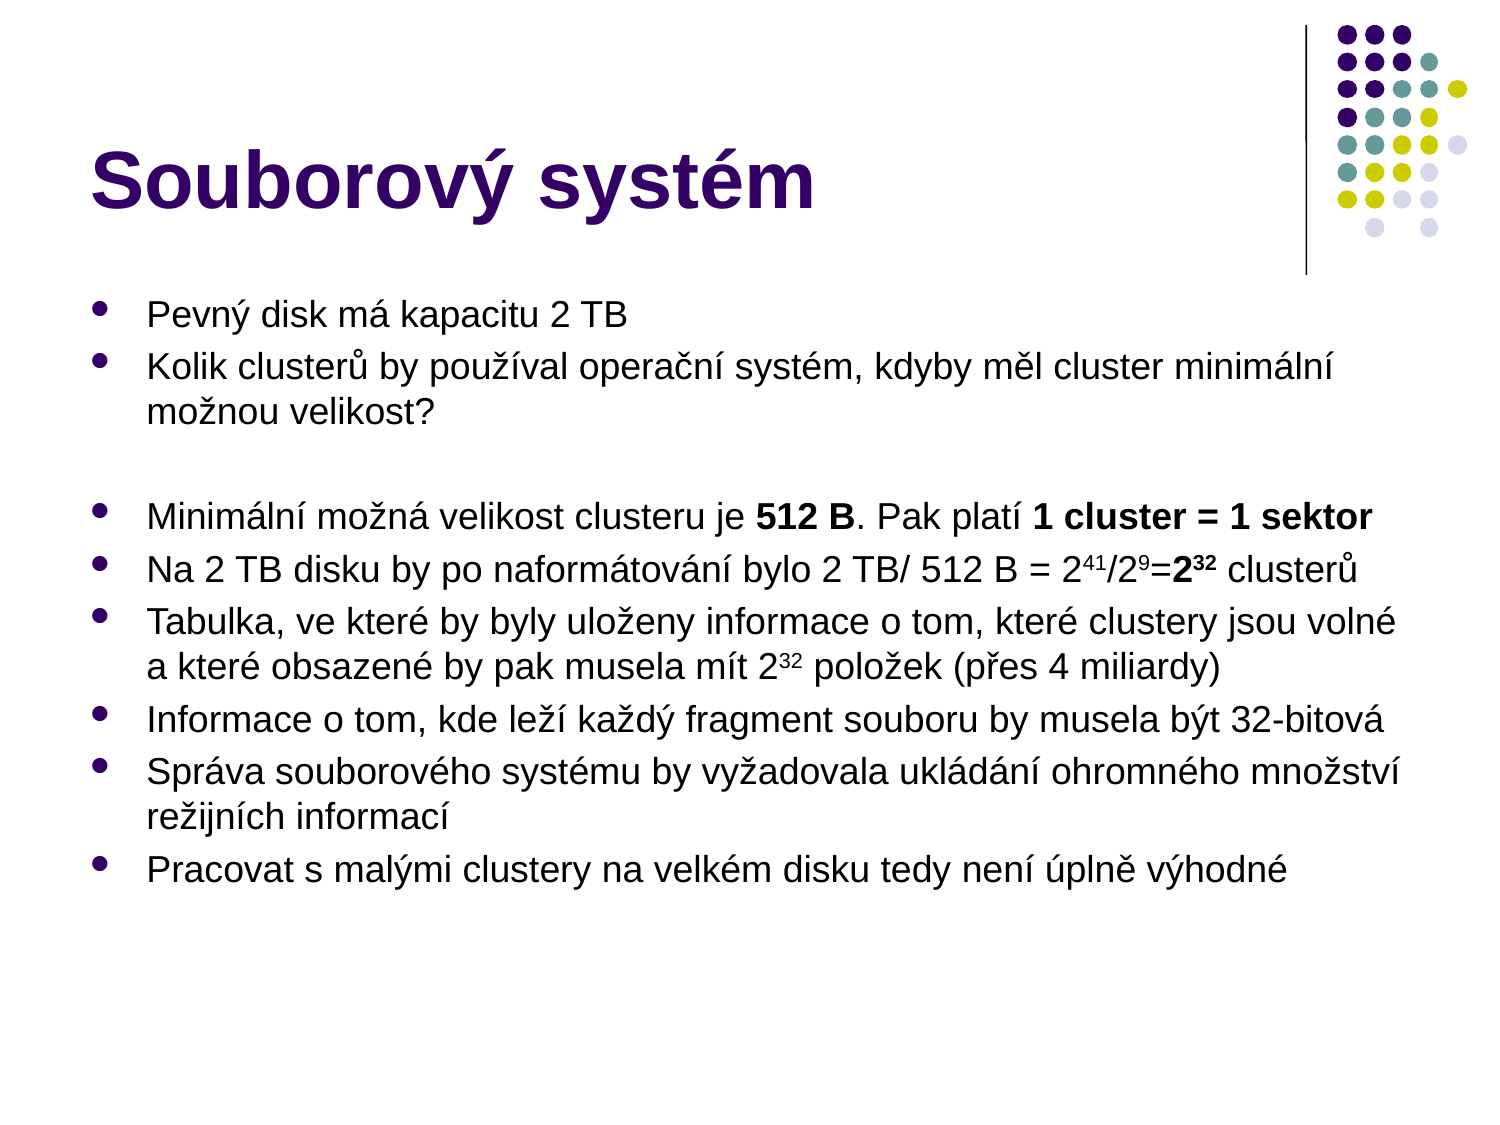

# Souborový systém
Pevný disk má kapacitu 2 TB
Kolik clusterů by používal operační systém, kdyby měl cluster minimální možnou velikost?

Minimální možná velikost clusteru je 512 B. Pak platí 1 cluster = 1 sektor
Na 2 TB disku by po naformátování bylo 2 TB/ 512 B = 241/29=232 clusterů
Tabulka, ve které by byly uloženy informace o tom, které clustery jsou volné a které obsazené by pak musela mít 232 položek (přes 4 miliardy)
Informace o tom, kde leží každý fragment souboru by musela být 32-bitová
Správa souborového systému by vyžadovala ukládání ohromného množství režijních informací
Pracovat s malými clustery na velkém disku tedy není úplně výhodné